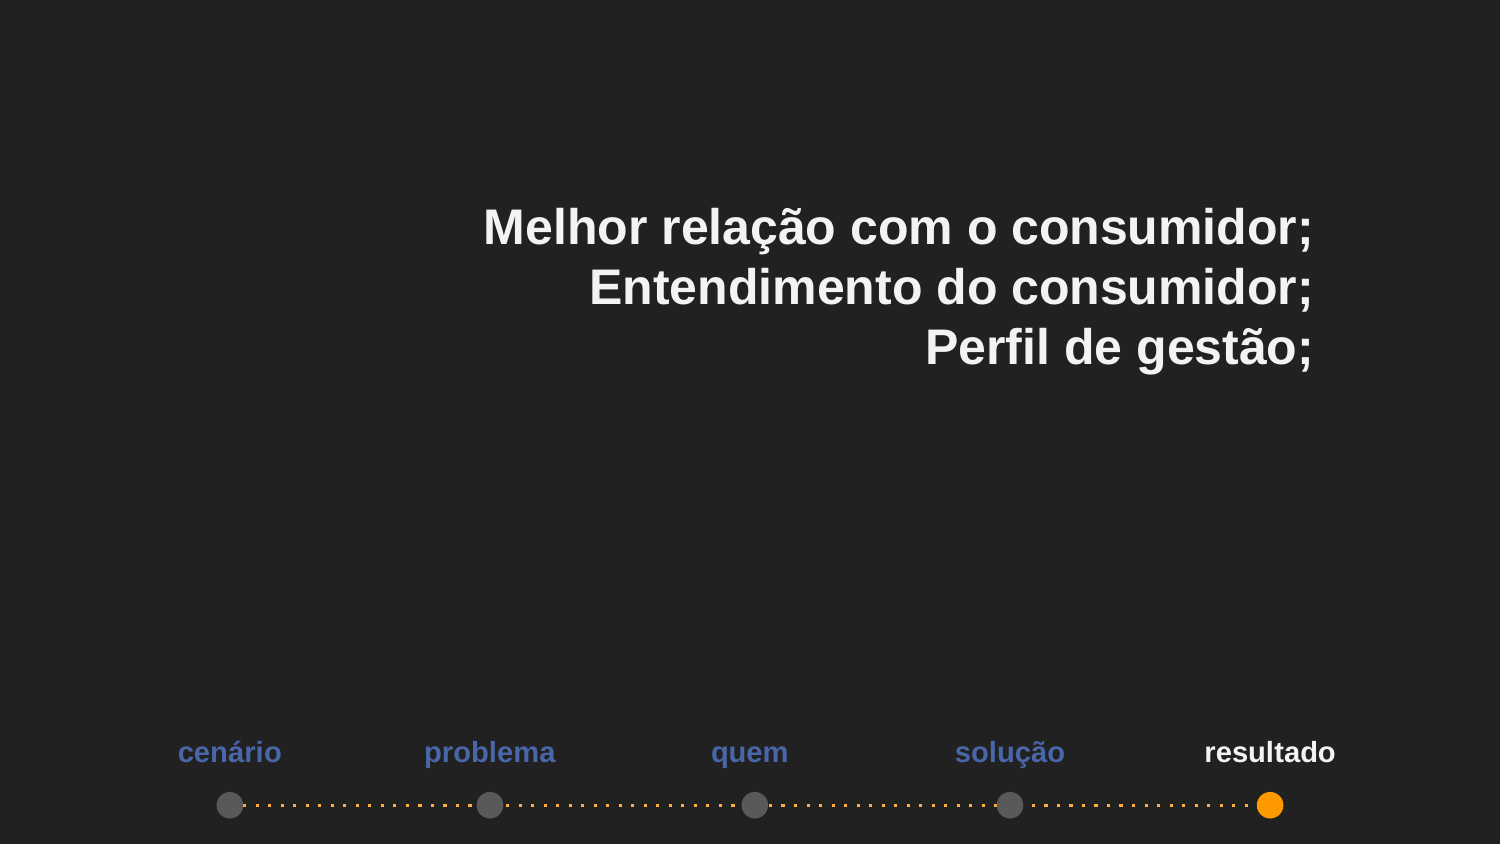

Melhor relação com o consumidor;
Entendimento do consumidor;
Perfil de gestão;

cenário
problema
quem
solução
resultado